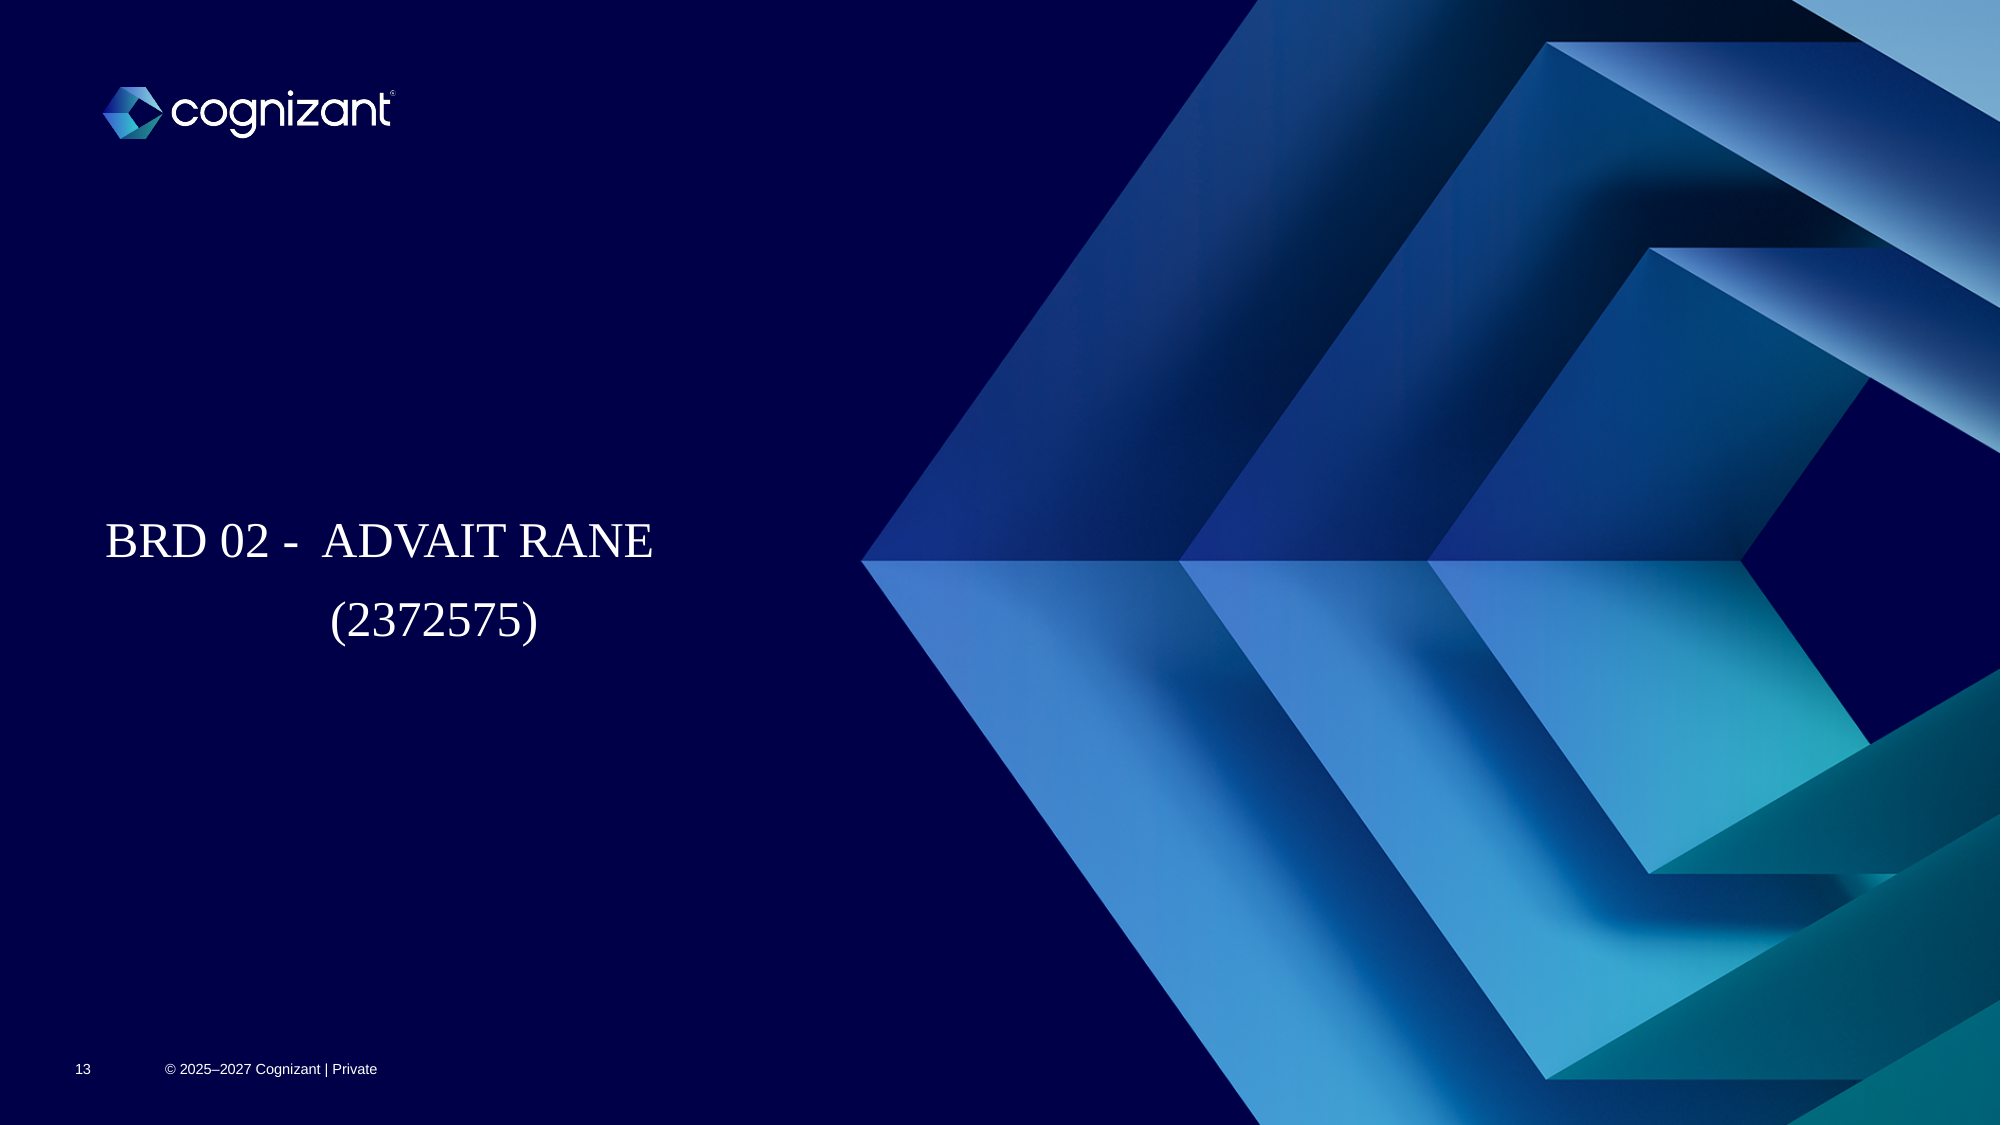

BRD 02 -  ADVAIT RANE
                  (2372575)
13
© 2025–2027 Cognizant | Private